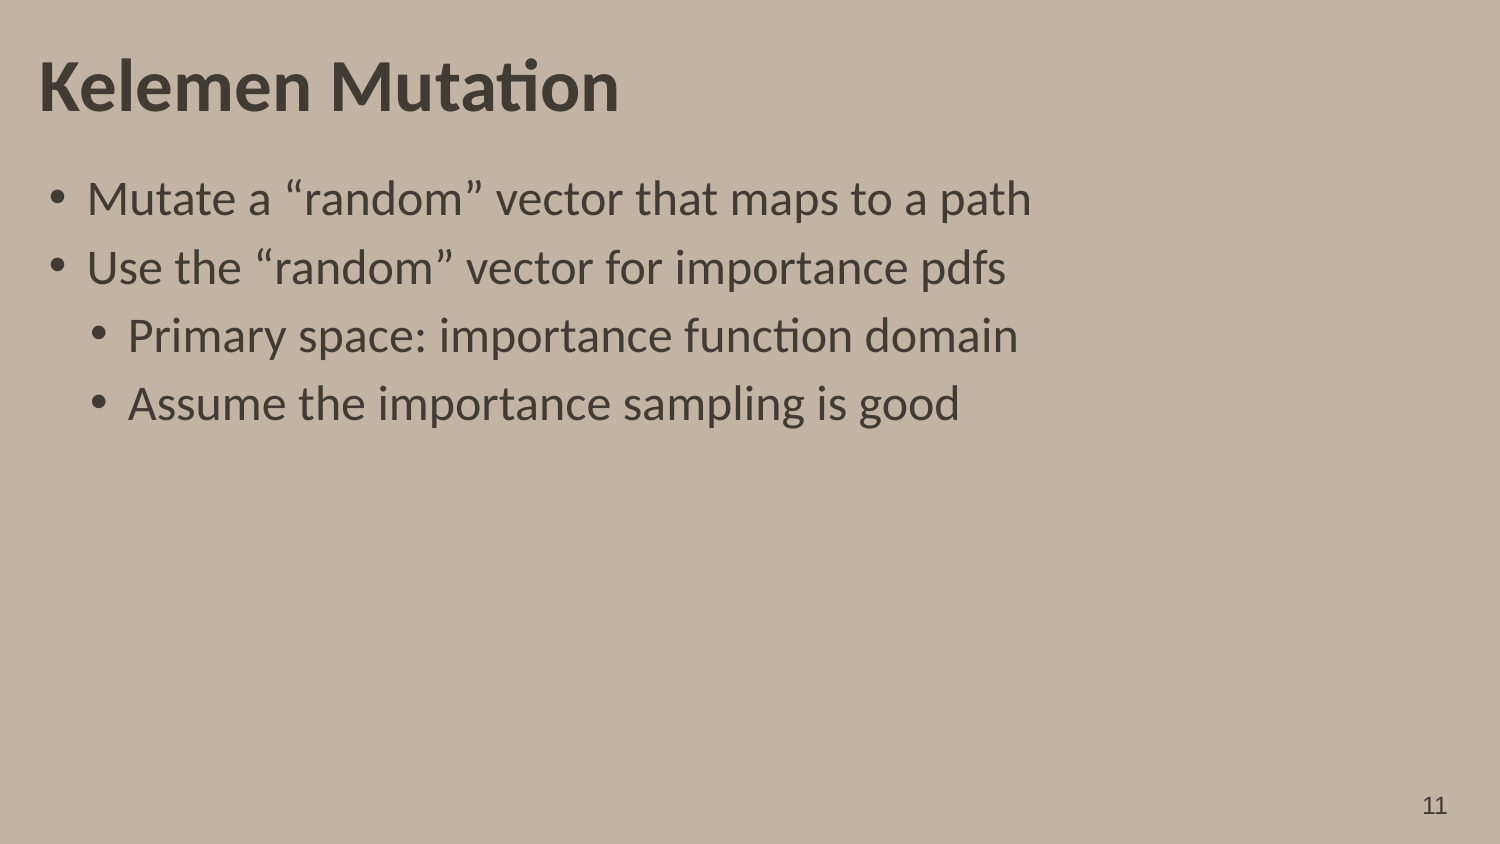

# Kelemen Mutation
Mutate a “random” vector that maps to a path
Use the “random” vector for importance pdfs
Primary space: importance function domain
Assume the importance sampling is good
11